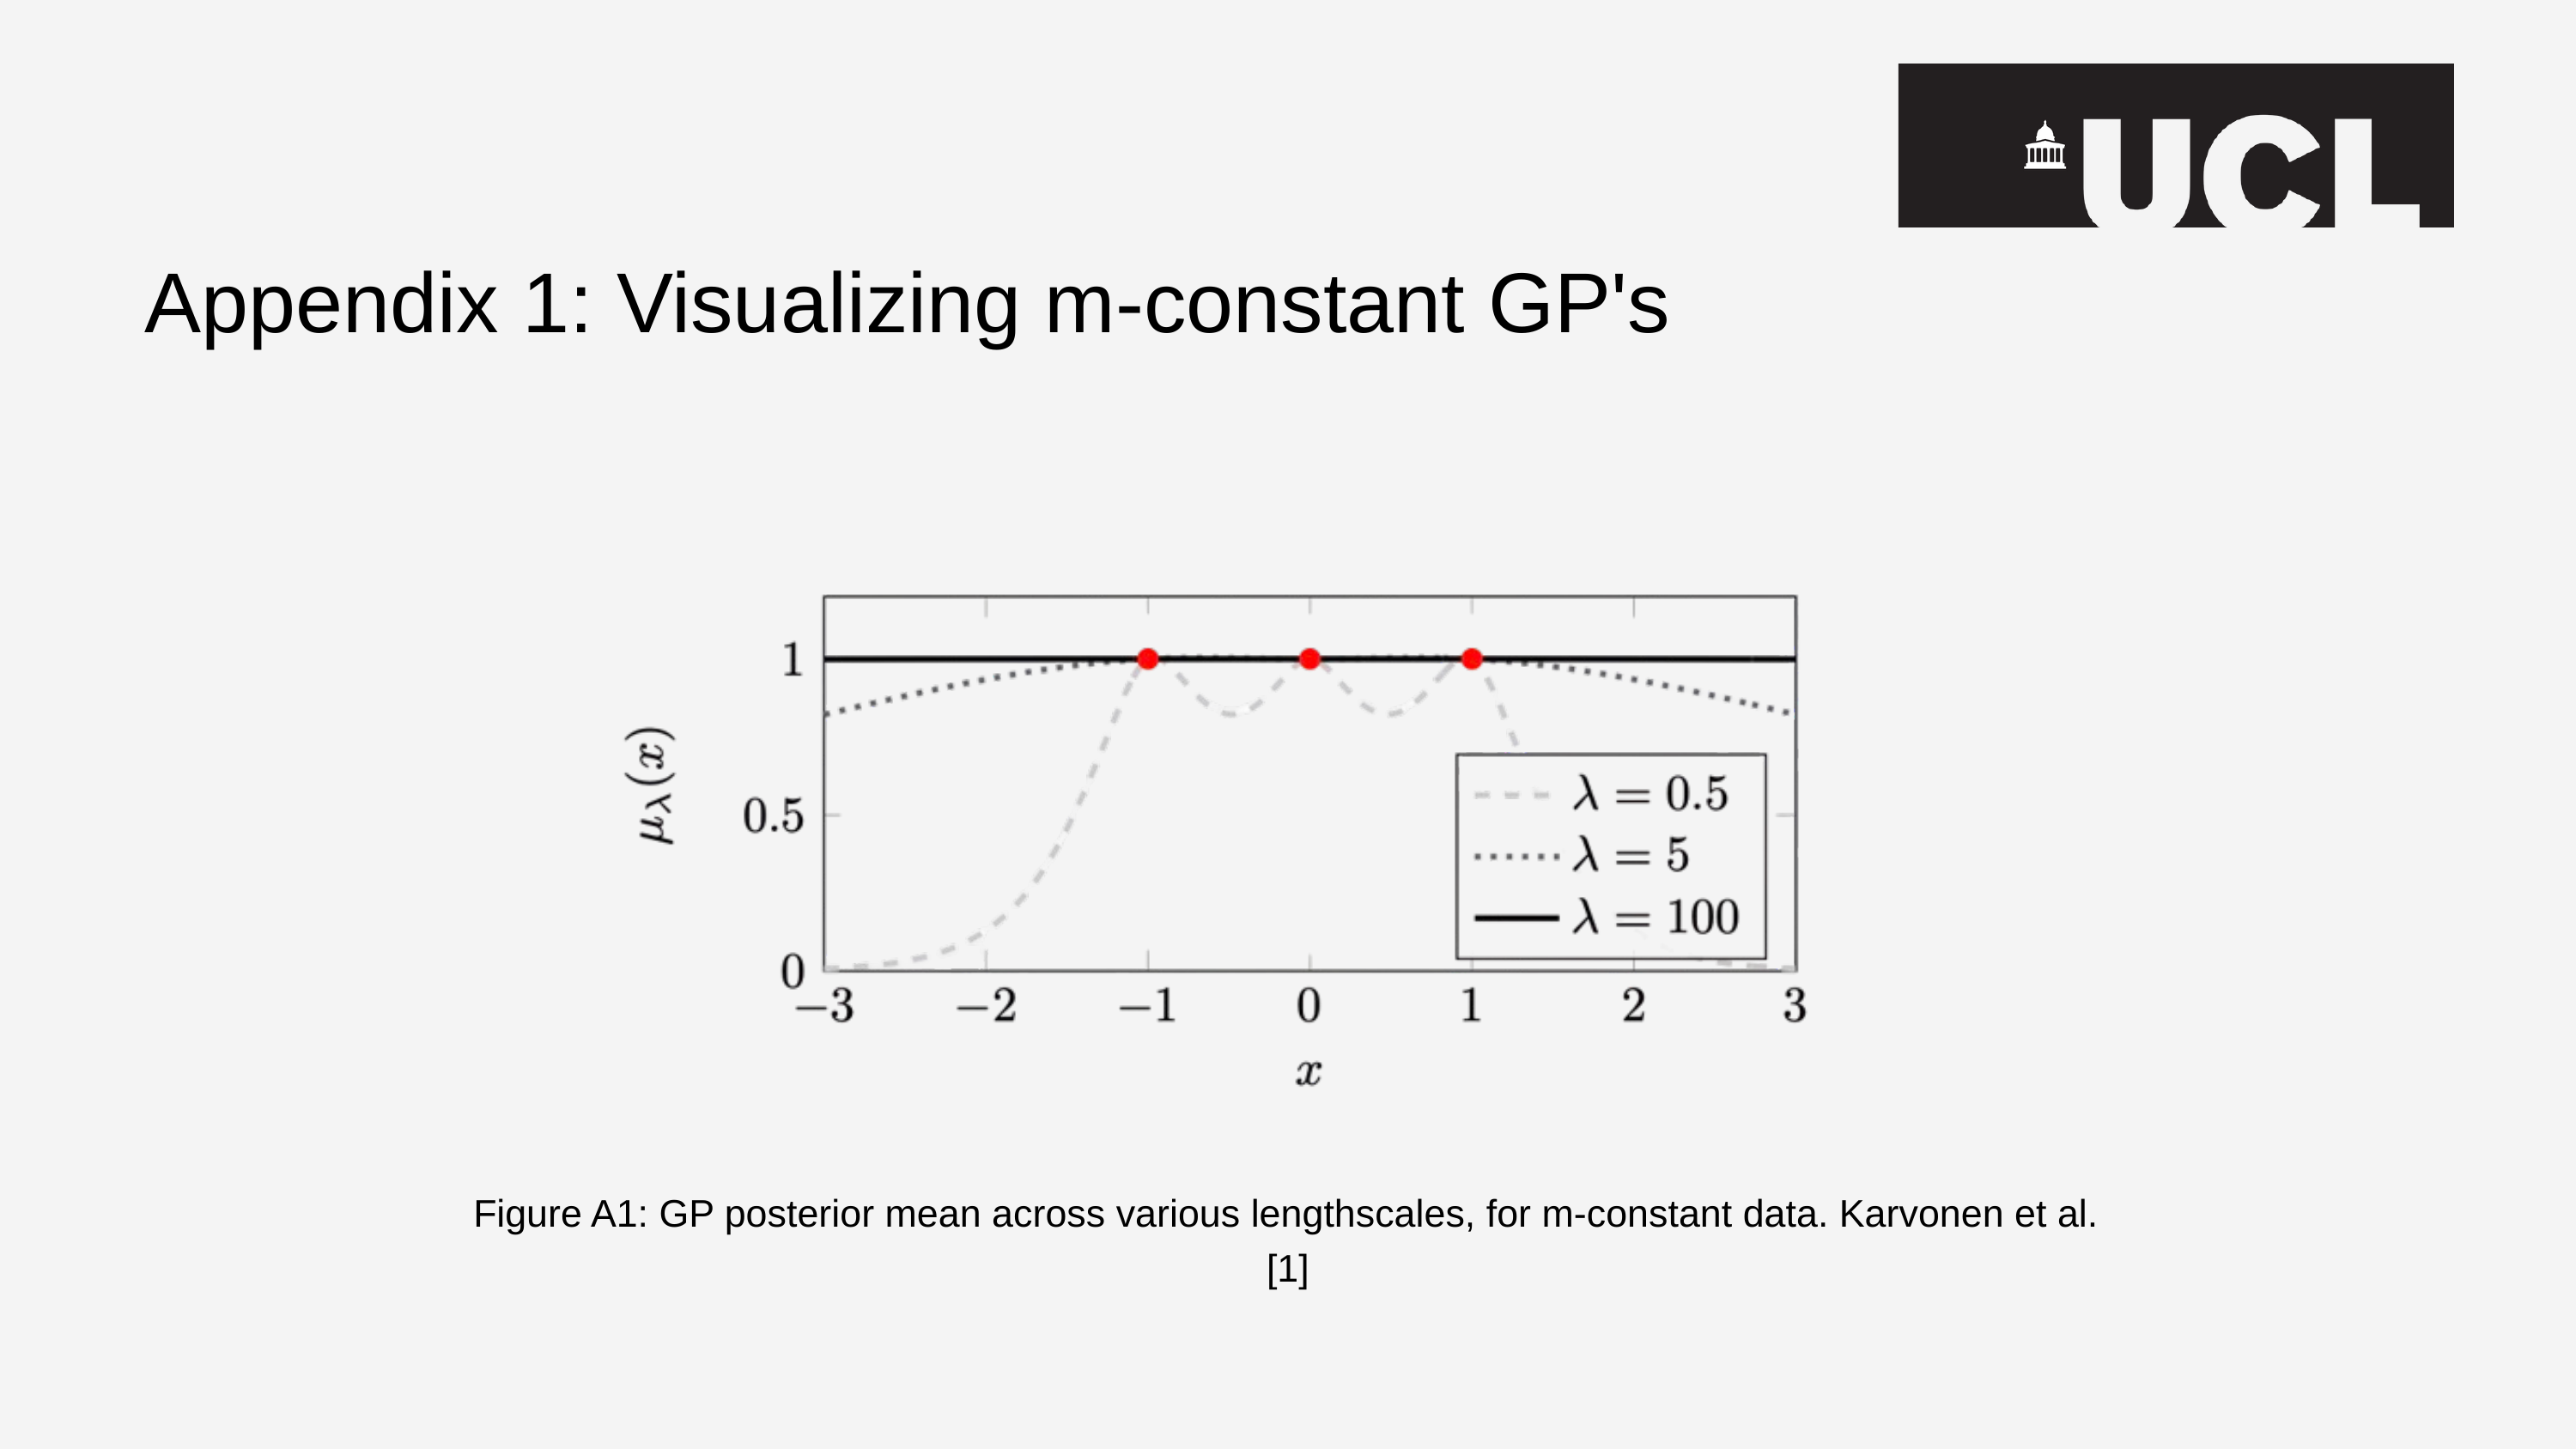

Appendix 1: Visualizing m-constant GP's

Figure A1: GP posterior mean across various lengthscales, for m-constant data. Karvonen et al. [1]